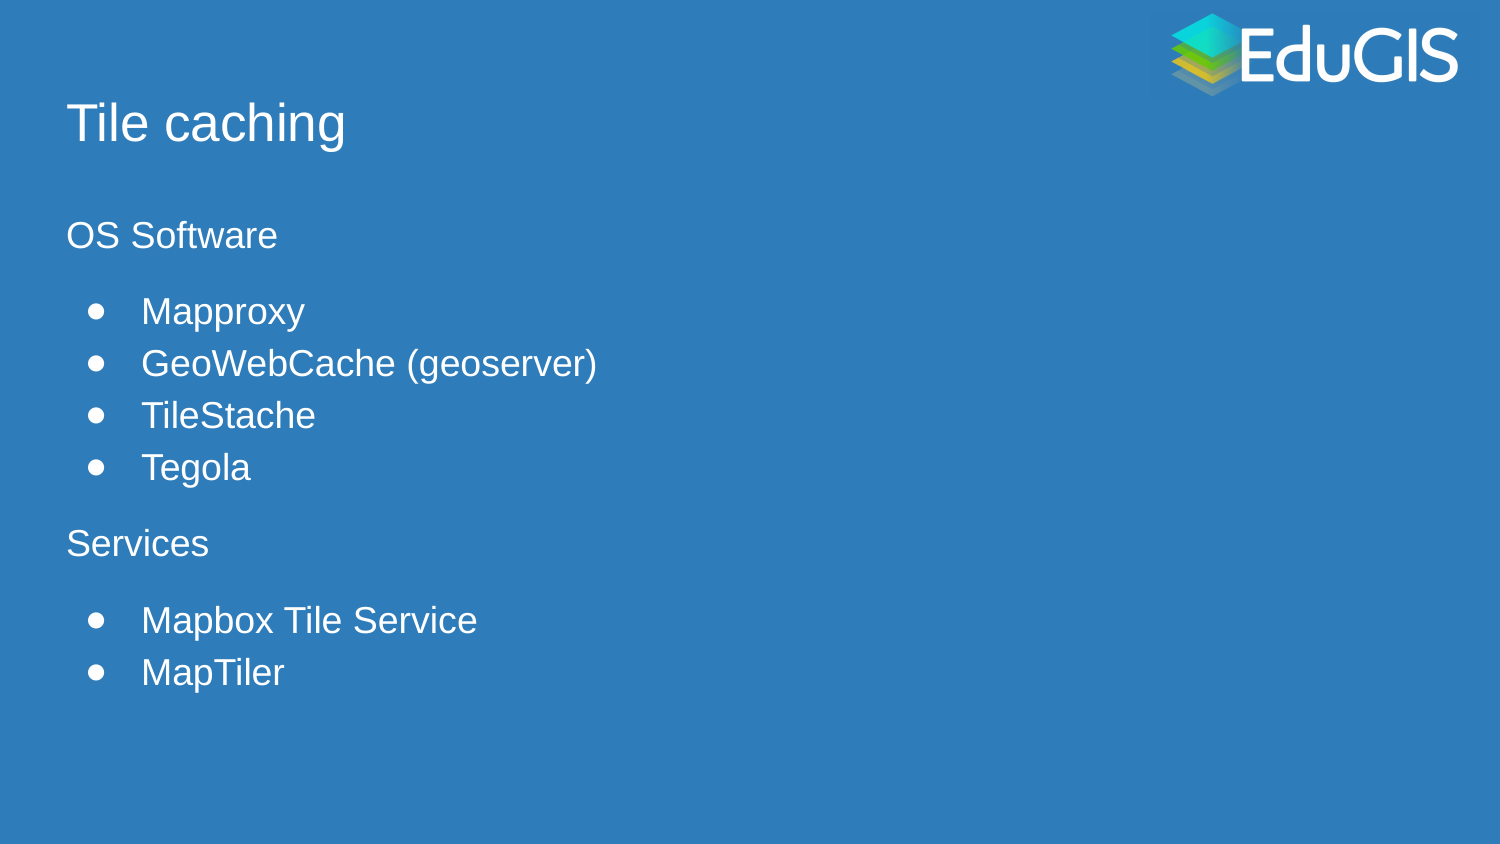

# Tile caching
OS Software
Mapproxy
GeoWebCache (geoserver)
TileStache
Tegola
Services
Mapbox Tile Service
MapTiler